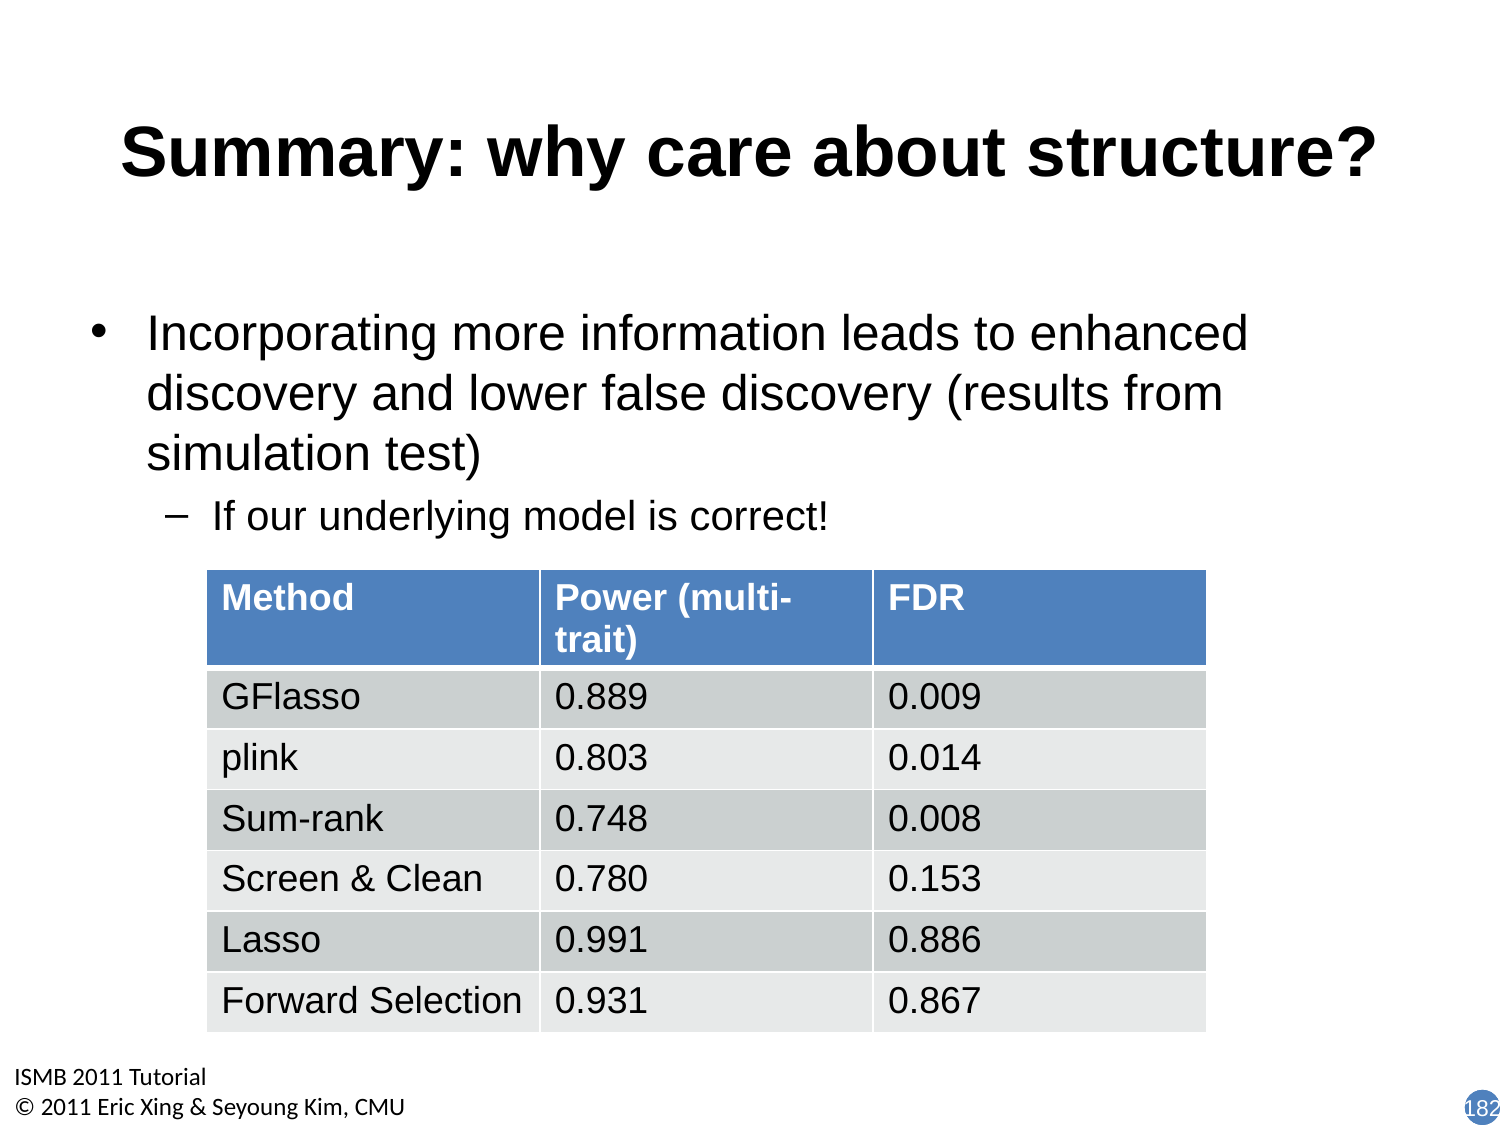

Incorporating more information leads to enhanced discovery and lower false discovery (results from simulation test)
If our underlying model is correct!

Summary: why care about structure?
| Method | Power (multi-trait) | FDR |
| --- | --- | --- |
| GFlasso | 0.889 | 0.009 |
| plink | 0.803 | 0.014 |
| Sum-rank | 0.748 | 0.008 |
| Screen & Clean | 0.780 | 0.153 |
| Lasso | 0.991 | 0.886 |
| Forward Selection | 0.931 | 0.867 |
182